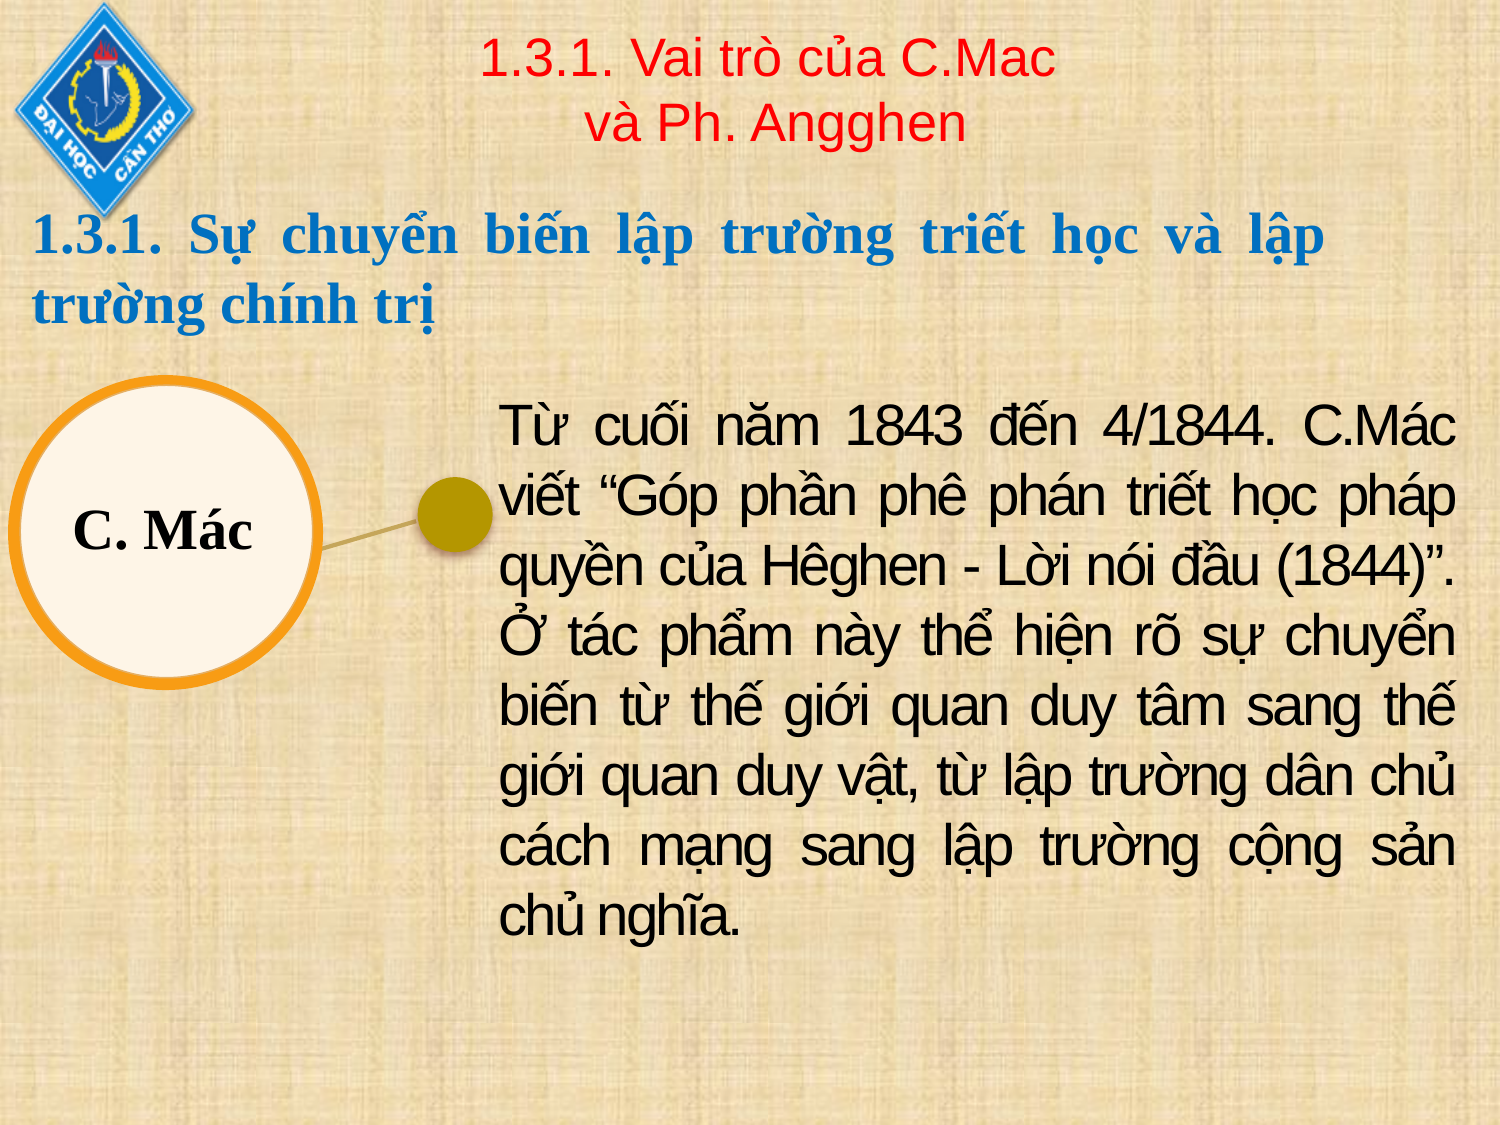

# 1.3.1. Vai trò của C.Mac và Ph. Angghen
1.3.1. Sự chuyển biến lập trường triết học và lập trường chính trị

C. Mác
Từ cuối năm 1843 đến 4/1844. C.Mác viết “Góp phần phê phán triết học pháp quyền của Hêghen - Lời nói đầu (1844)”. Ở tác phẩm này thể hiện rõ sự chuyển biến từ thế giới quan duy tâm sang thế giới quan duy vật, từ lập trường dân chủ cách mạng sang lập trường cộng sản chủ nghĩa.